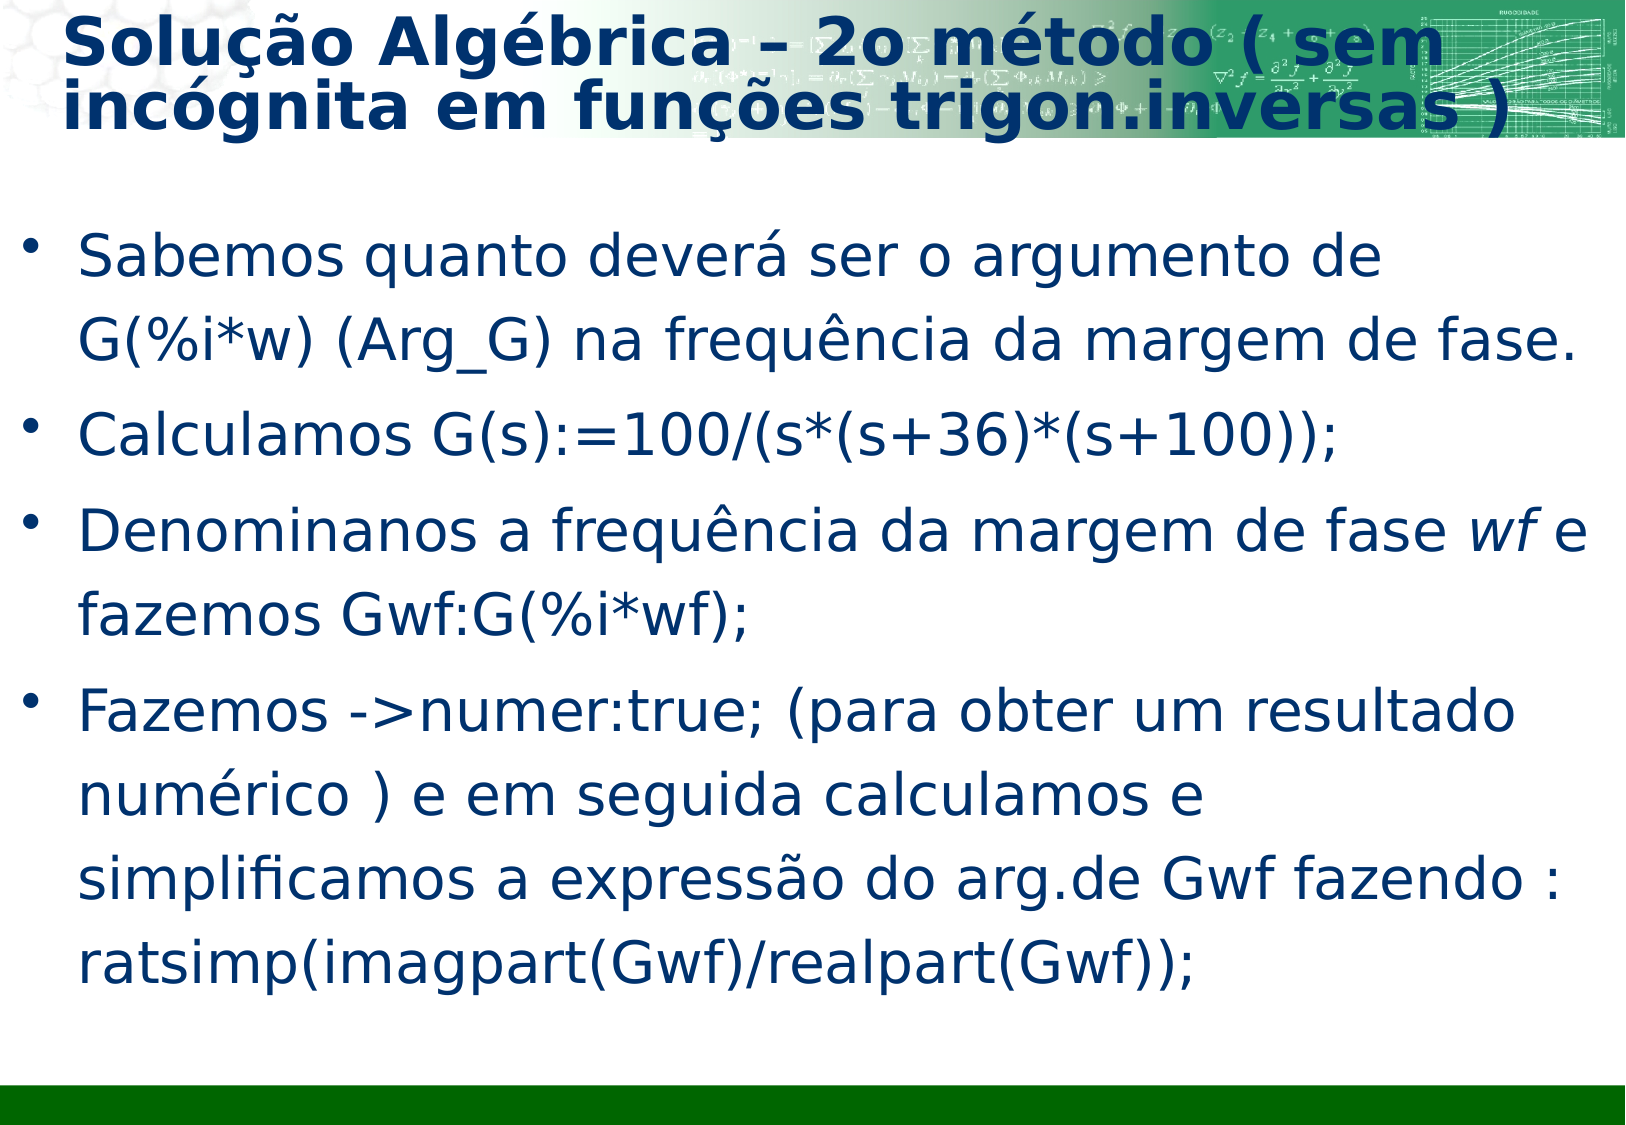

# Solução Algébrica – 2o método ( sem incógnita em funções trigon.inversas )
Sabemos quanto deverá ser o argumento de G(%i*w) (Arg_G) na frequência da margem de fase.
Calculamos G(s):=100/(s*(s+36)*(s+100));
Denominanos a frequência da margem de fase wf e fazemos Gwf:G(%i*wf);
Fazemos ->numer:true; (para obter um resultado numérico ) e em seguida calculamos e simplificamos a expressão do arg.de Gwf fazendo : ratsimp(imagpart(Gwf)/realpart(Gwf));